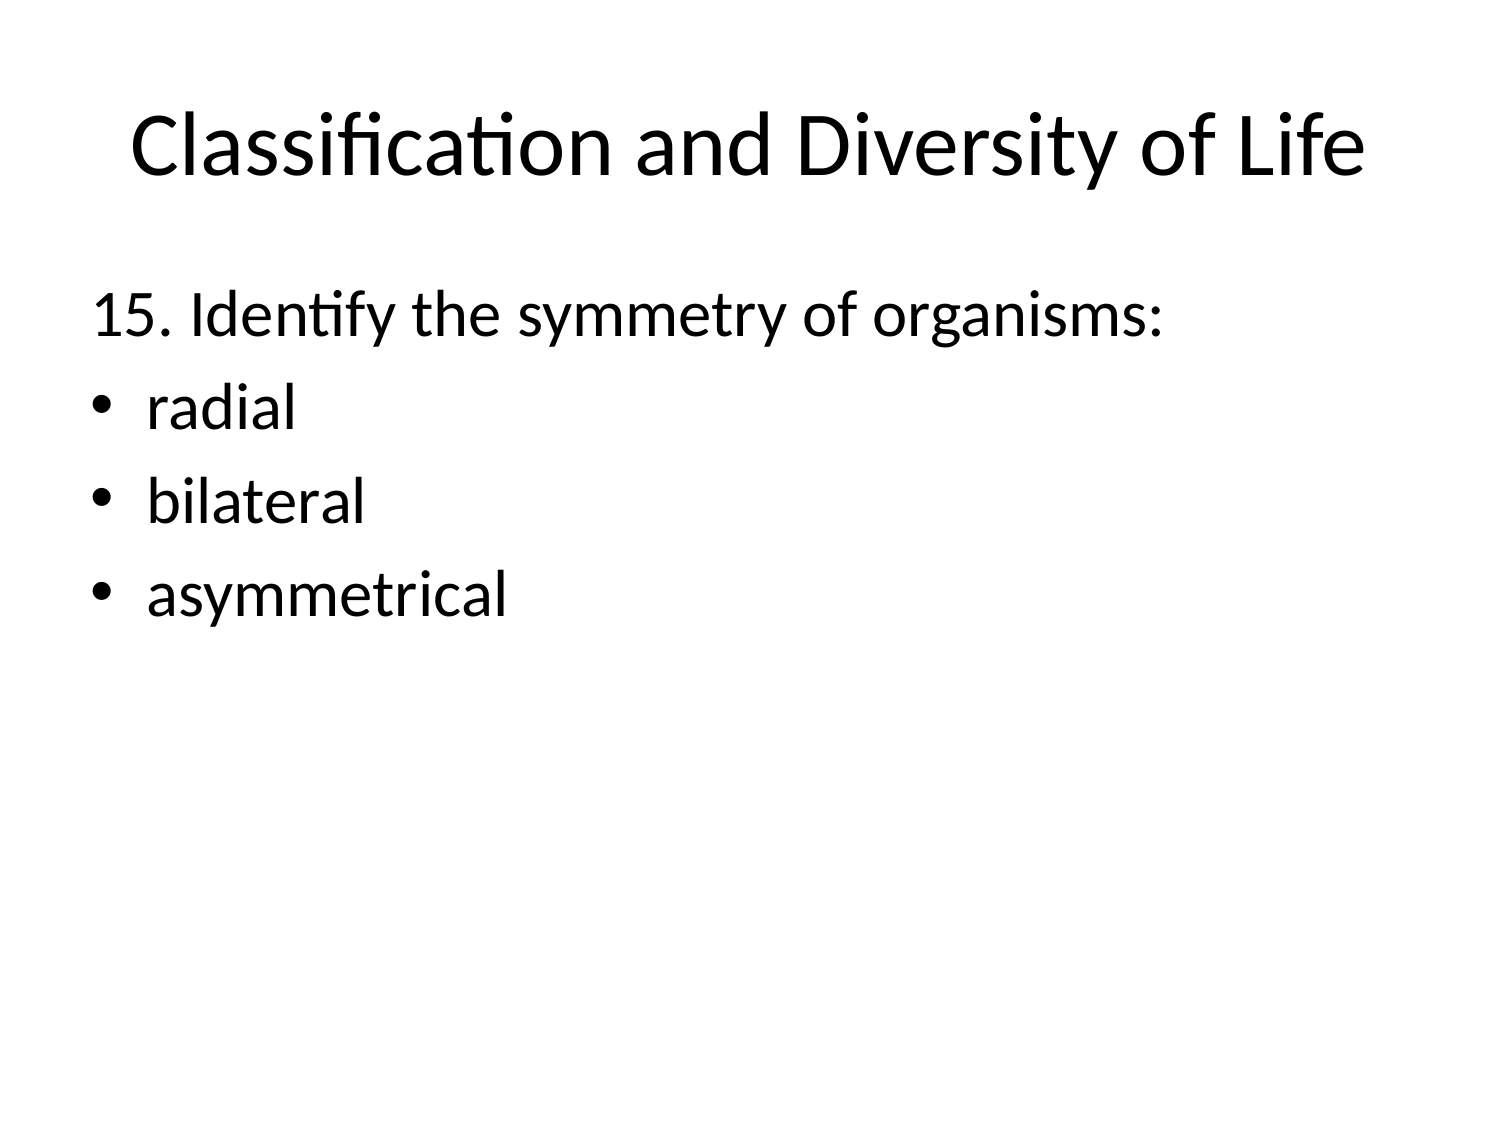

# Classification and Diversity of Life
15. Identify the symmetry of organisms:
radial
bilateral
asymmetrical